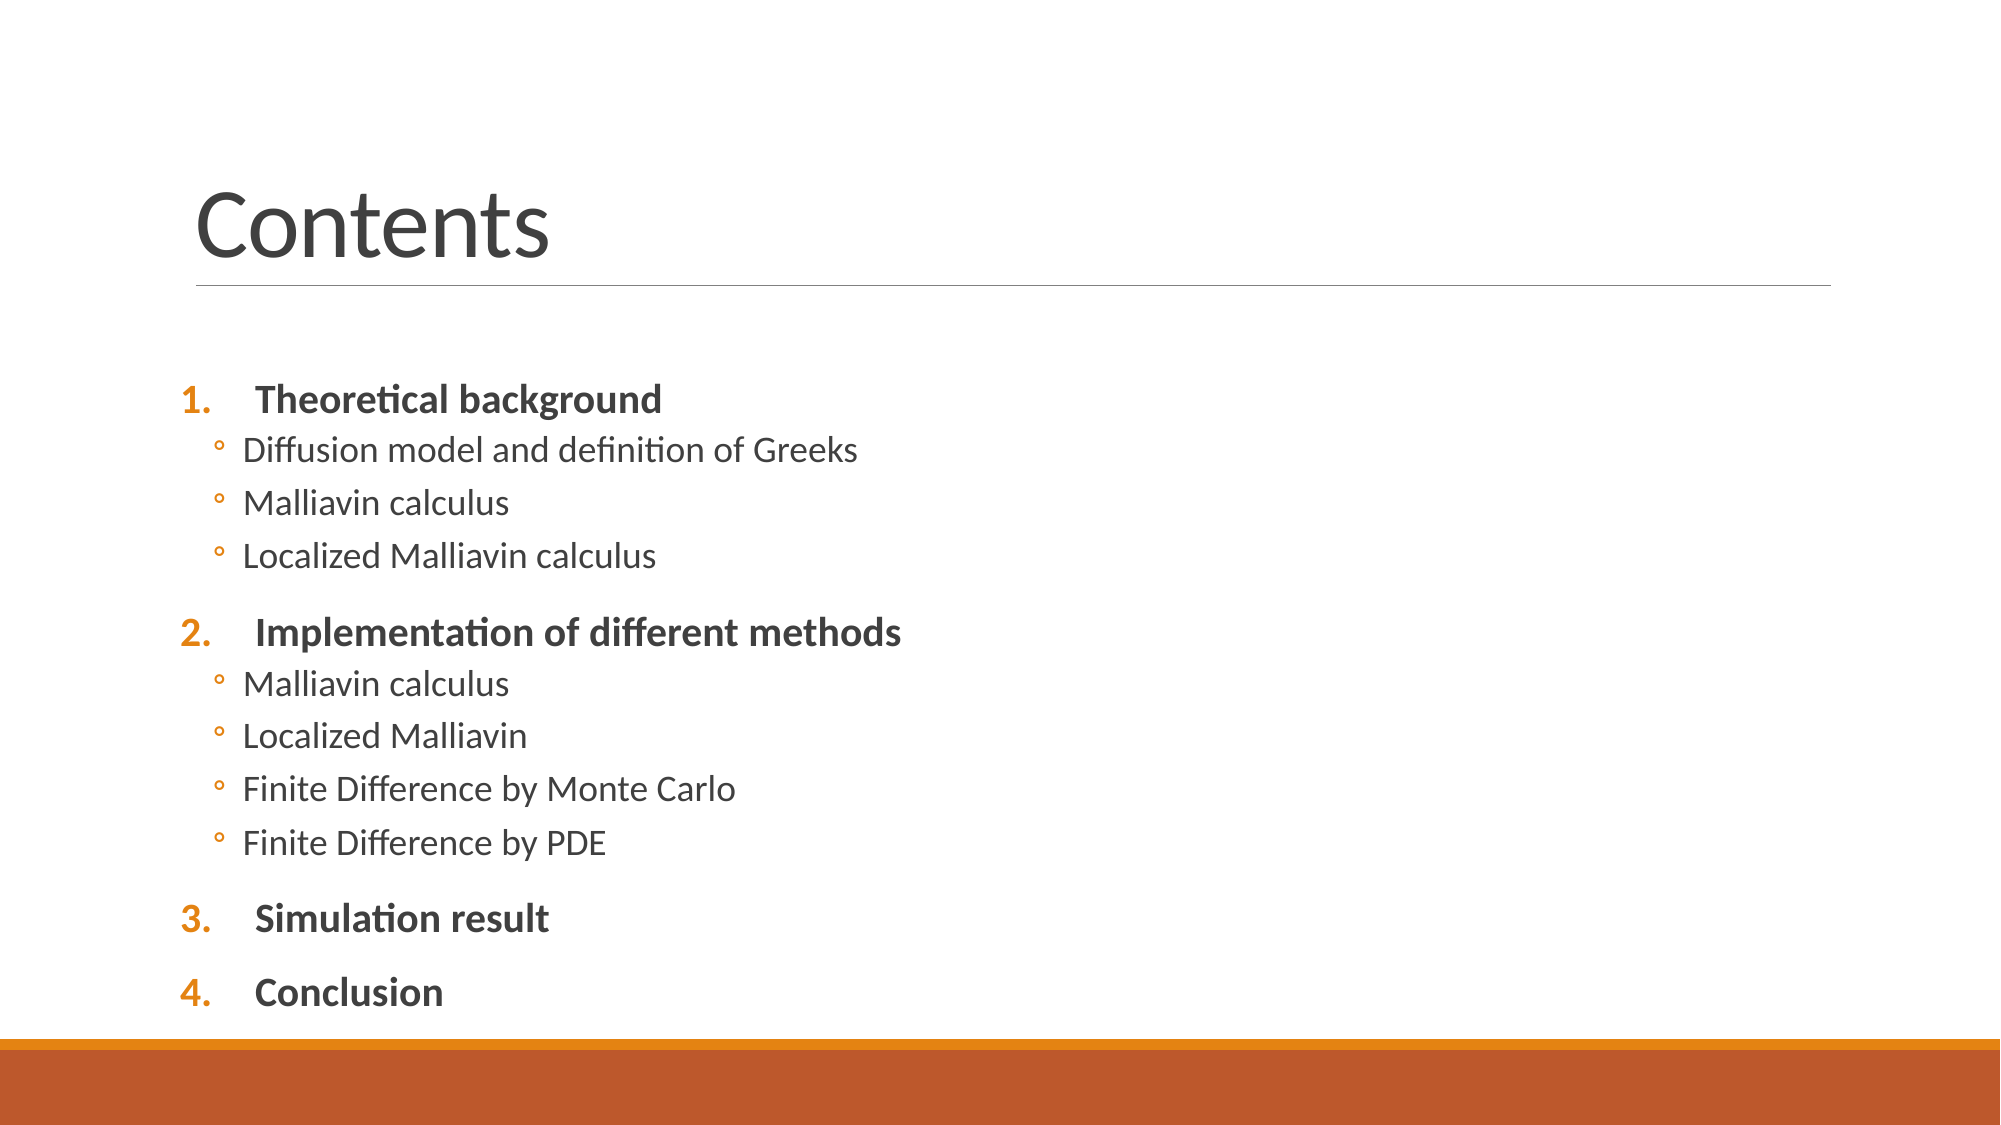

# Contents
Theoretical background
Diffusion model and definition of Greeks
Malliavin calculus
Localized Malliavin calculus
Implementation of different methods
Malliavin calculus
Localized Malliavin
Finite Difference by Monte Carlo
Finite Difference by PDE
Simulation result
Conclusion